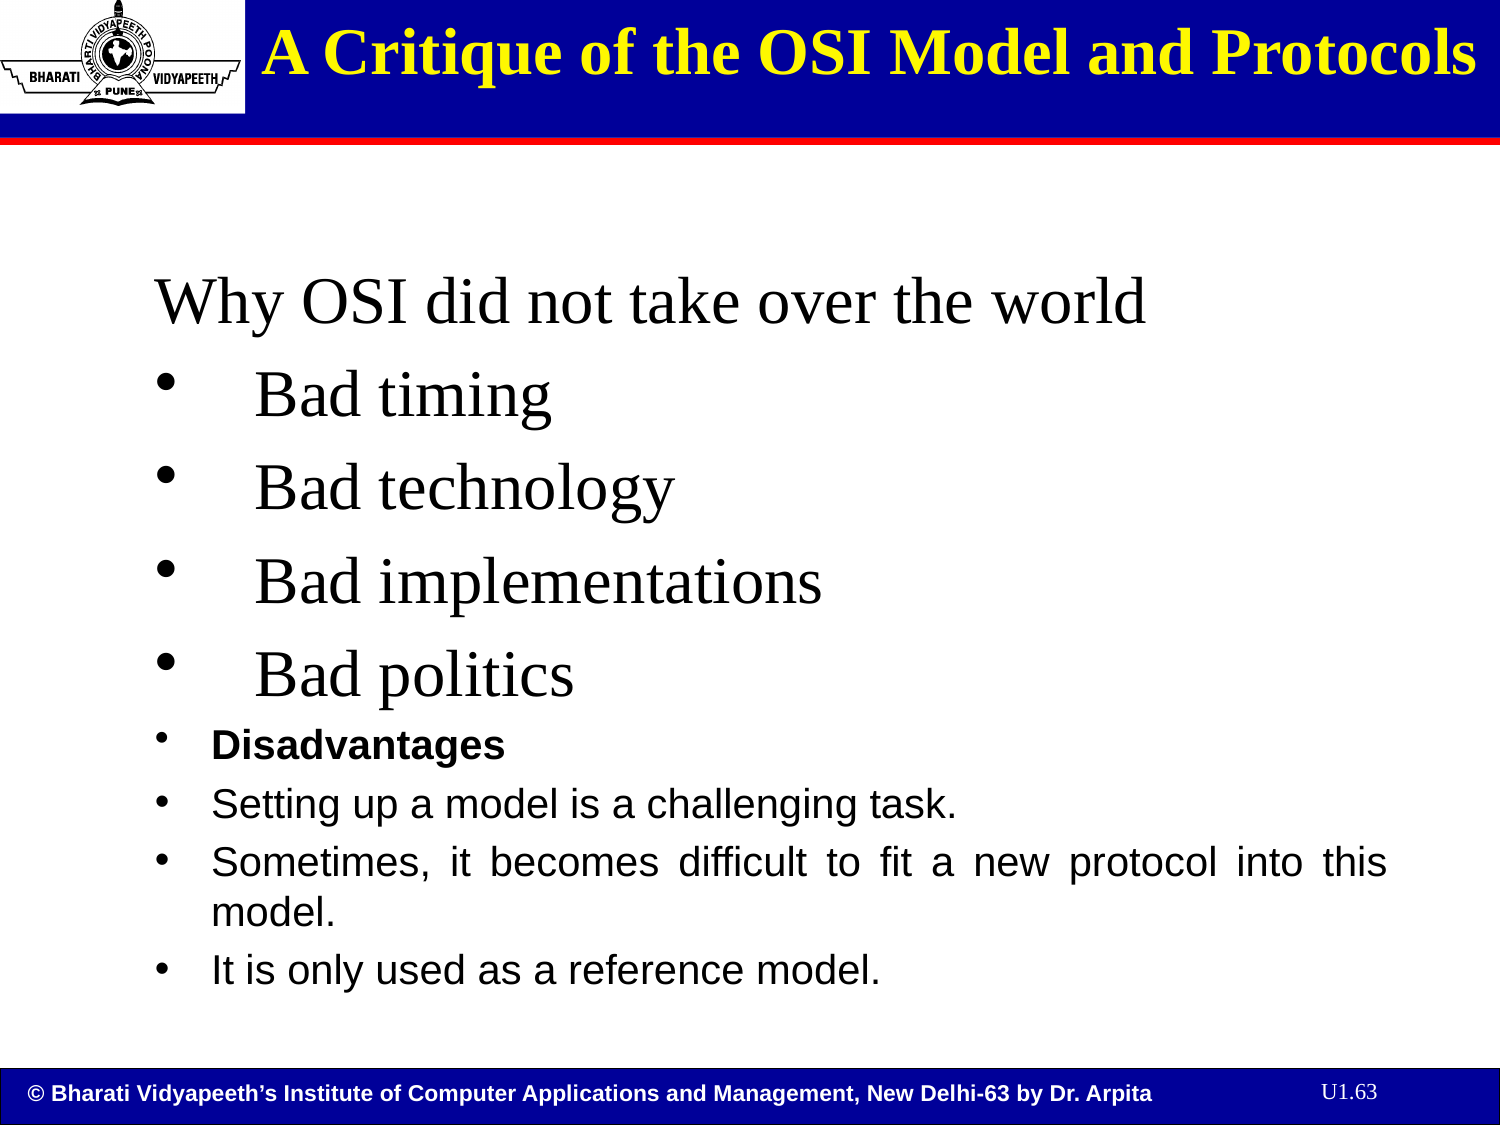

# A Critique of the OSI Model and Protocols
Why OSI did not take over the world
Bad timing
Bad technology
Bad implementations
Bad politics
Disadvantages
Setting up a model is a challenging task.
Sometimes, it becomes difficult to fit a new protocol into this model.
It is only used as a reference model.